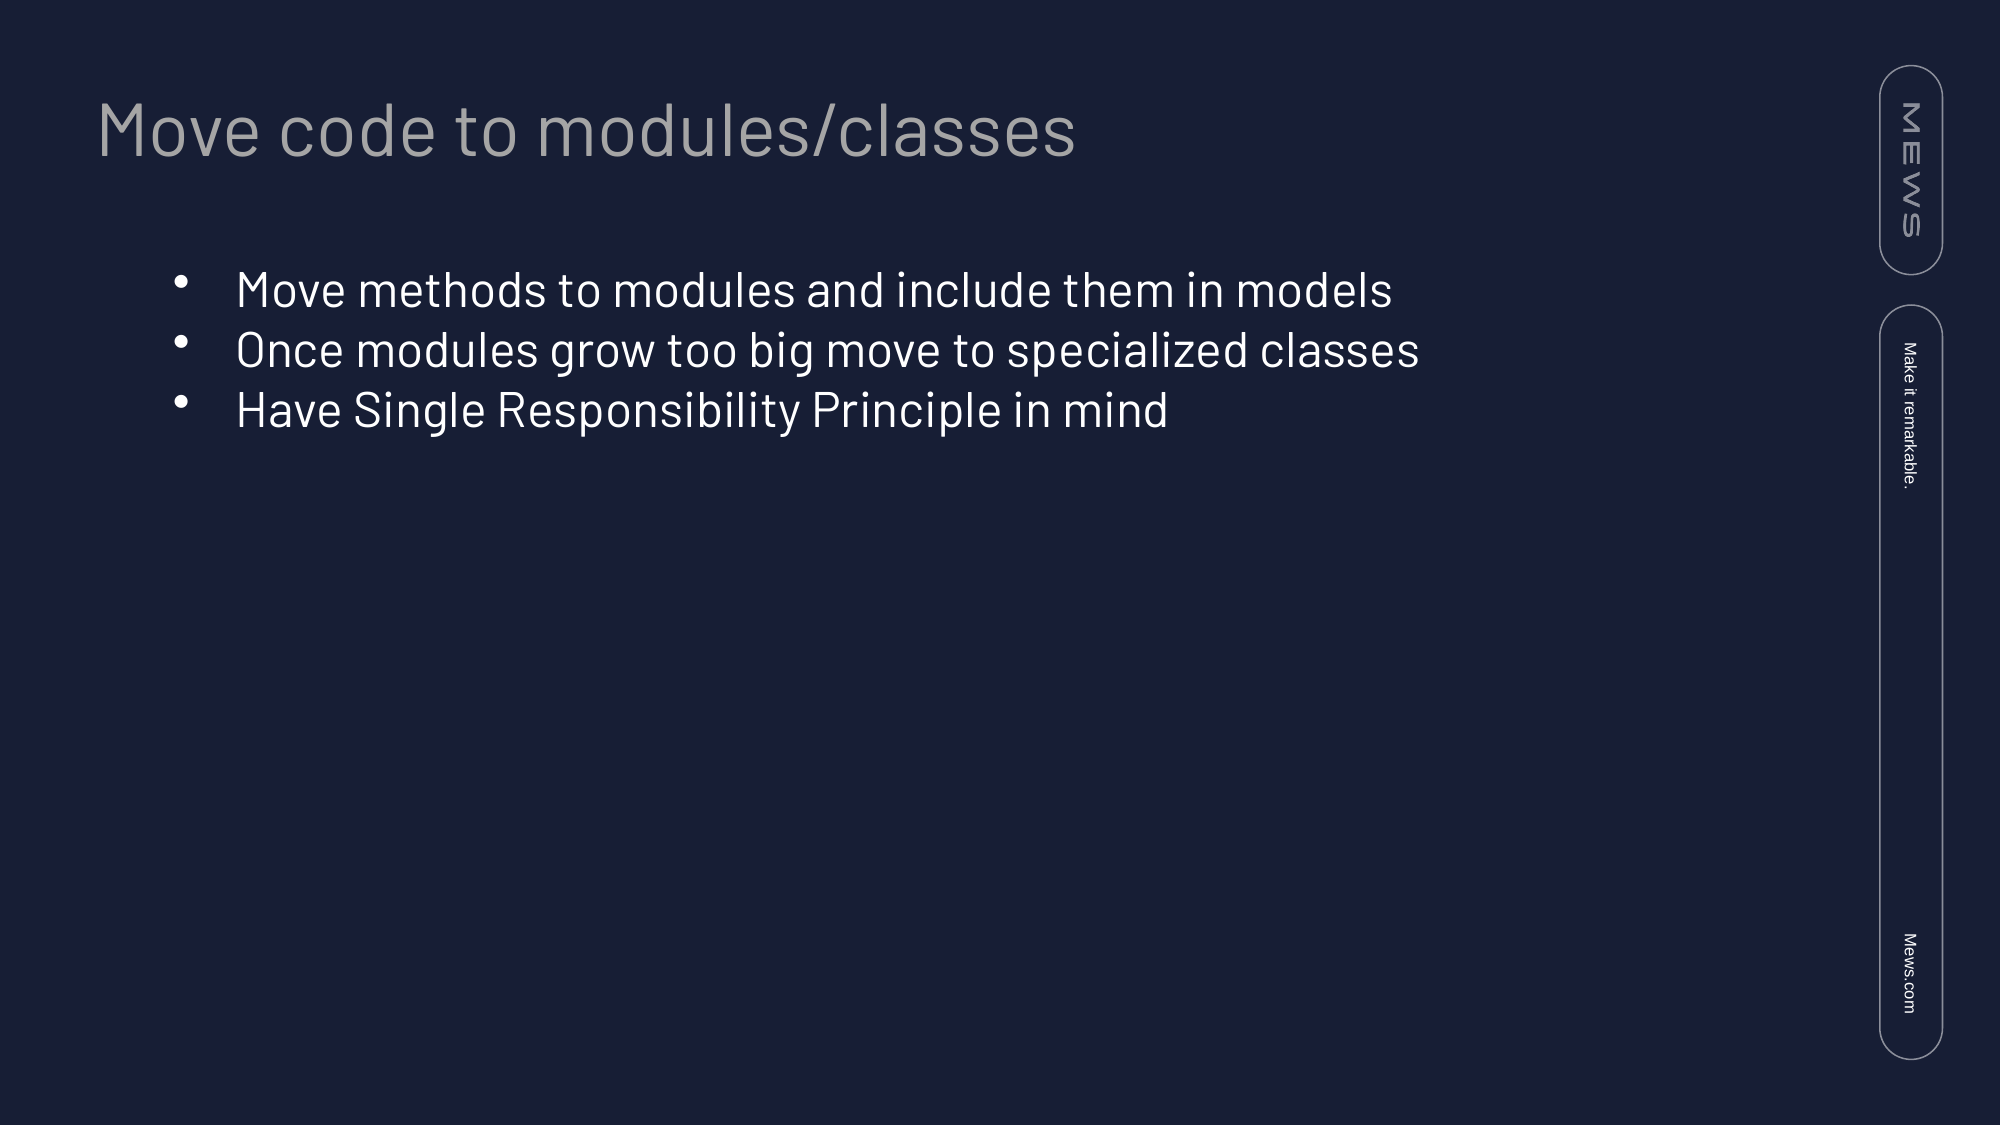

Move code to modules/classes
Move methods to modules and include them in models
Once modules grow too big move to specialized classes
Have Single Responsibility Principle in mind